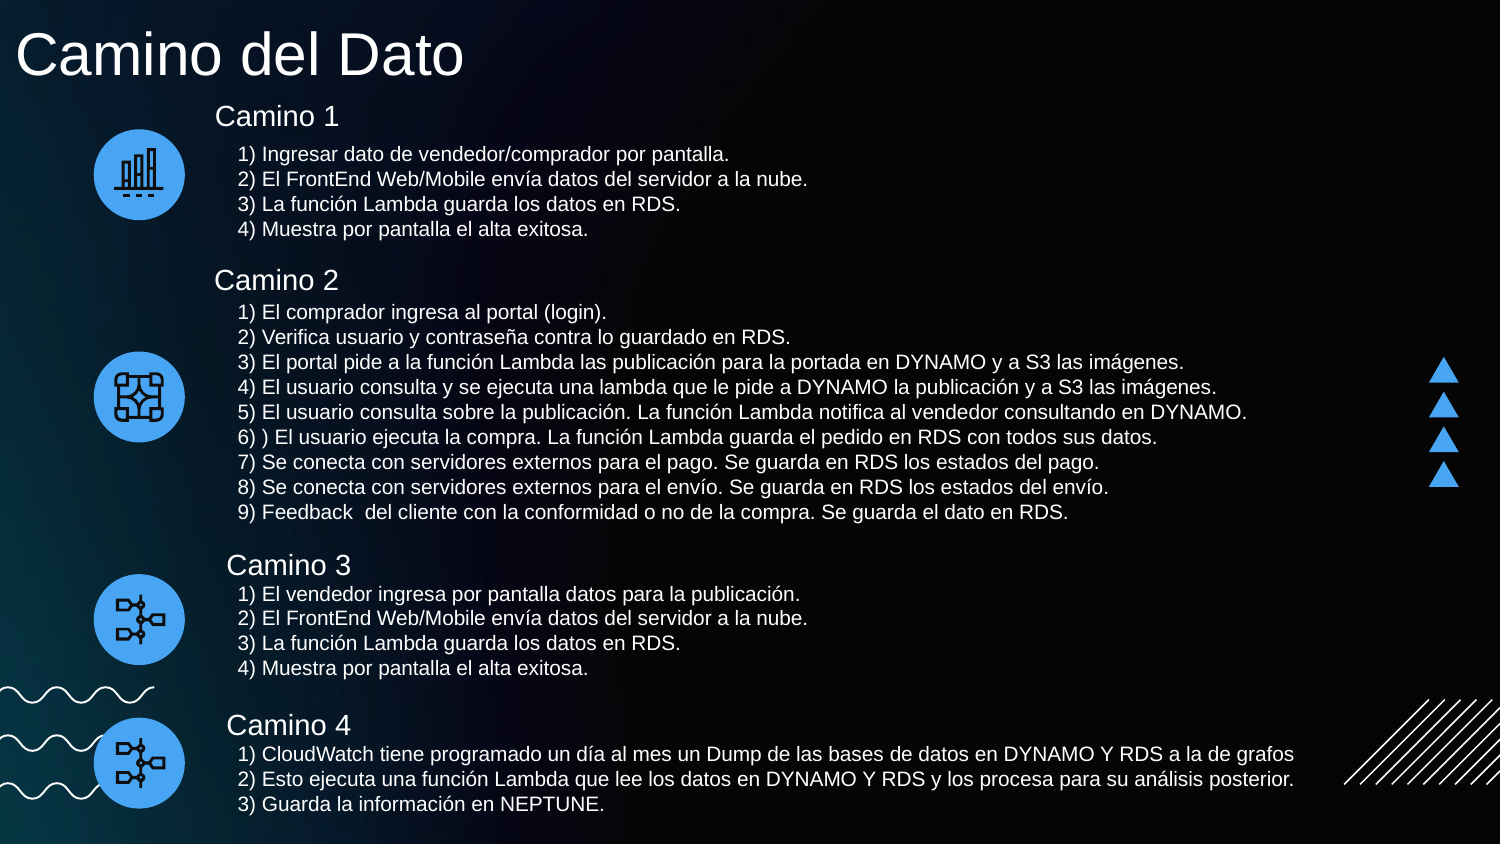

# Camino del Dato
Camino 1

1) Ingresar dato de vendedor/comprador por pantalla.
2) El FrontEnd Web/Mobile envía datos del servidor a la nube.
3) La función Lambda guarda los datos en RDS.
4) Muestra por pantalla el alta exitosa.

Camino 2
1) El comprador ingresa al portal (login).
2) Verifica usuario y contraseña contra lo guardado en RDS.
3) El portal pide a la función Lambda las publicación para la portada en DYNAMO y a S3 las imágenes.
4) El usuario consulta y se ejecuta una lambda que le pide a DYNAMO la publicación y a S3 las imágenes.
5) El usuario consulta sobre la publicación. La función Lambda notifica al vendedor consultando en DYNAMO.
6) ) El usuario ejecuta la compra. La función Lambda guarda el pedido en RDS con todos sus datos.
7) Se conecta con servidores externos para el pago. Se guarda en RDS los estados del pago.
8) Se conecta con servidores externos para el envío. Se guarda en RDS los estados del envío.
9) Feedback  del cliente con la conformidad o no de la compra. Se guarda el dato en RDS.

Camino 3

1) El vendedor ingresa por pantalla datos para la publicación.
2) El FrontEnd Web/Mobile envía datos del servidor a la nube.
3) La función Lambda guarda los datos en RDS.
4) Muestra por pantalla el alta exitosa.

Camino 4

1) CloudWatch tiene programado un día al mes un Dump de las bases de datos en DYNAMO Y RDS a la de grafos
2) Esto ejecuta una función Lambda que lee los datos en DYNAMO Y RDS y los procesa para su análisis posterior.
3) Guarda la información en NEPTUNE.